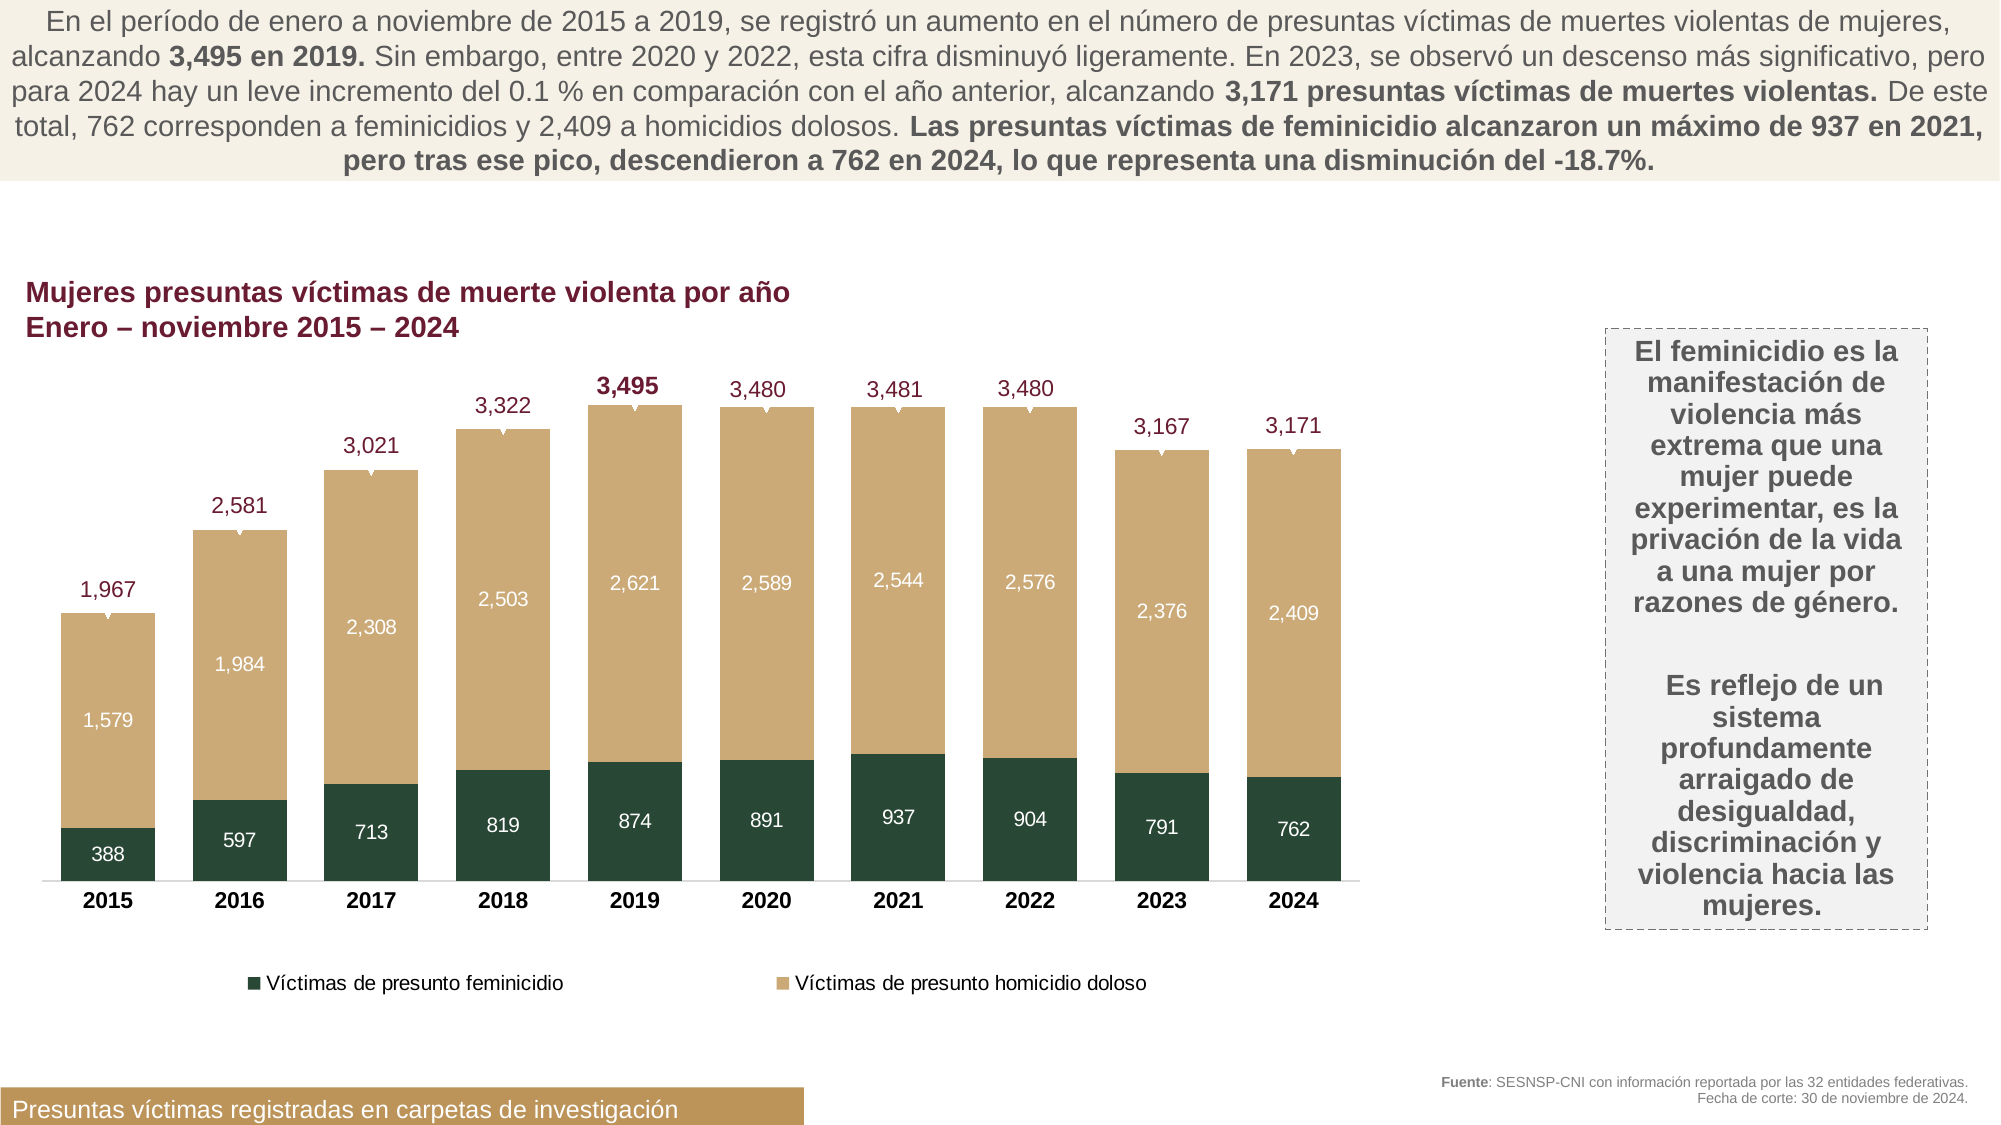

En el período de enero a noviembre de 2015 a 2019, se registró un aumento en el número de presuntas víctimas de muertes violentas de mujeres, alcanzando 3,495 en 2019. Sin embargo, entre 2020 y 2022, esta cifra disminuyó ligeramente. En 2023, se observó un descenso más significativo, pero para 2024 hay un leve incremento del 0.1 % en comparación con el año anterior, alcanzando 3,171 presuntas víctimas de muertes violentas. De este total, 762 corresponden a feminicidios y 2,409 a homicidios dolosos. Las presuntas víctimas de feminicidio alcanzaron un máximo de 937 en 2021, pero tras ese pico, descendieron a 762 en 2024, lo que representa una disminución del -18.7%.
Mujeres presuntas víctimas de muerte violenta por año
Enero – noviembre 2015 – 2024
El feminicidio es la manifestación de violencia más extrema que una mujer puede experimentar, es la privación de la vida a una mujer por razones de género.

  Es reflejo de un sistema profundamente arraigado de desigualdad, discriminación y violencia hacia las mujeres.

### Chart

| Category | Víctimas de presunto feminicidio | Víctimas de presunto homicidio doloso | Presuntas muertes violentas |
|---|---|---|---|
| 2015 | 388.0 | 1579.0 | 1967.0 |
| 2016 | 597.0 | 1984.0 | 2581.0 |
| 2017 | 713.0 | 2308.0 | 3021.0 |
| 2018 | 819.0 | 2503.0 | 3322.0 |
| 2019 | 874.0 | 2621.0 | 3495.0 |
| 2020 | 891.0 | 2589.0 | 3480.0 |
| 2021 | 937.0 | 2544.0 | 3481.0 |
| 2022 | 904.0 | 2576.0 | 3480.0 |
| 2023 | 791.0 | 2376.0 | 3167.0 |
| 2024 | 762.0 | 2409.0 | 3171.0 |
| Fuente: SESNSP-CNI con información reportada por las 32 entidades federativas. Fecha de corte: 30 de noviembre de 2024. |
| --- |
Presuntas víctimas registradas en carpetas de investigación